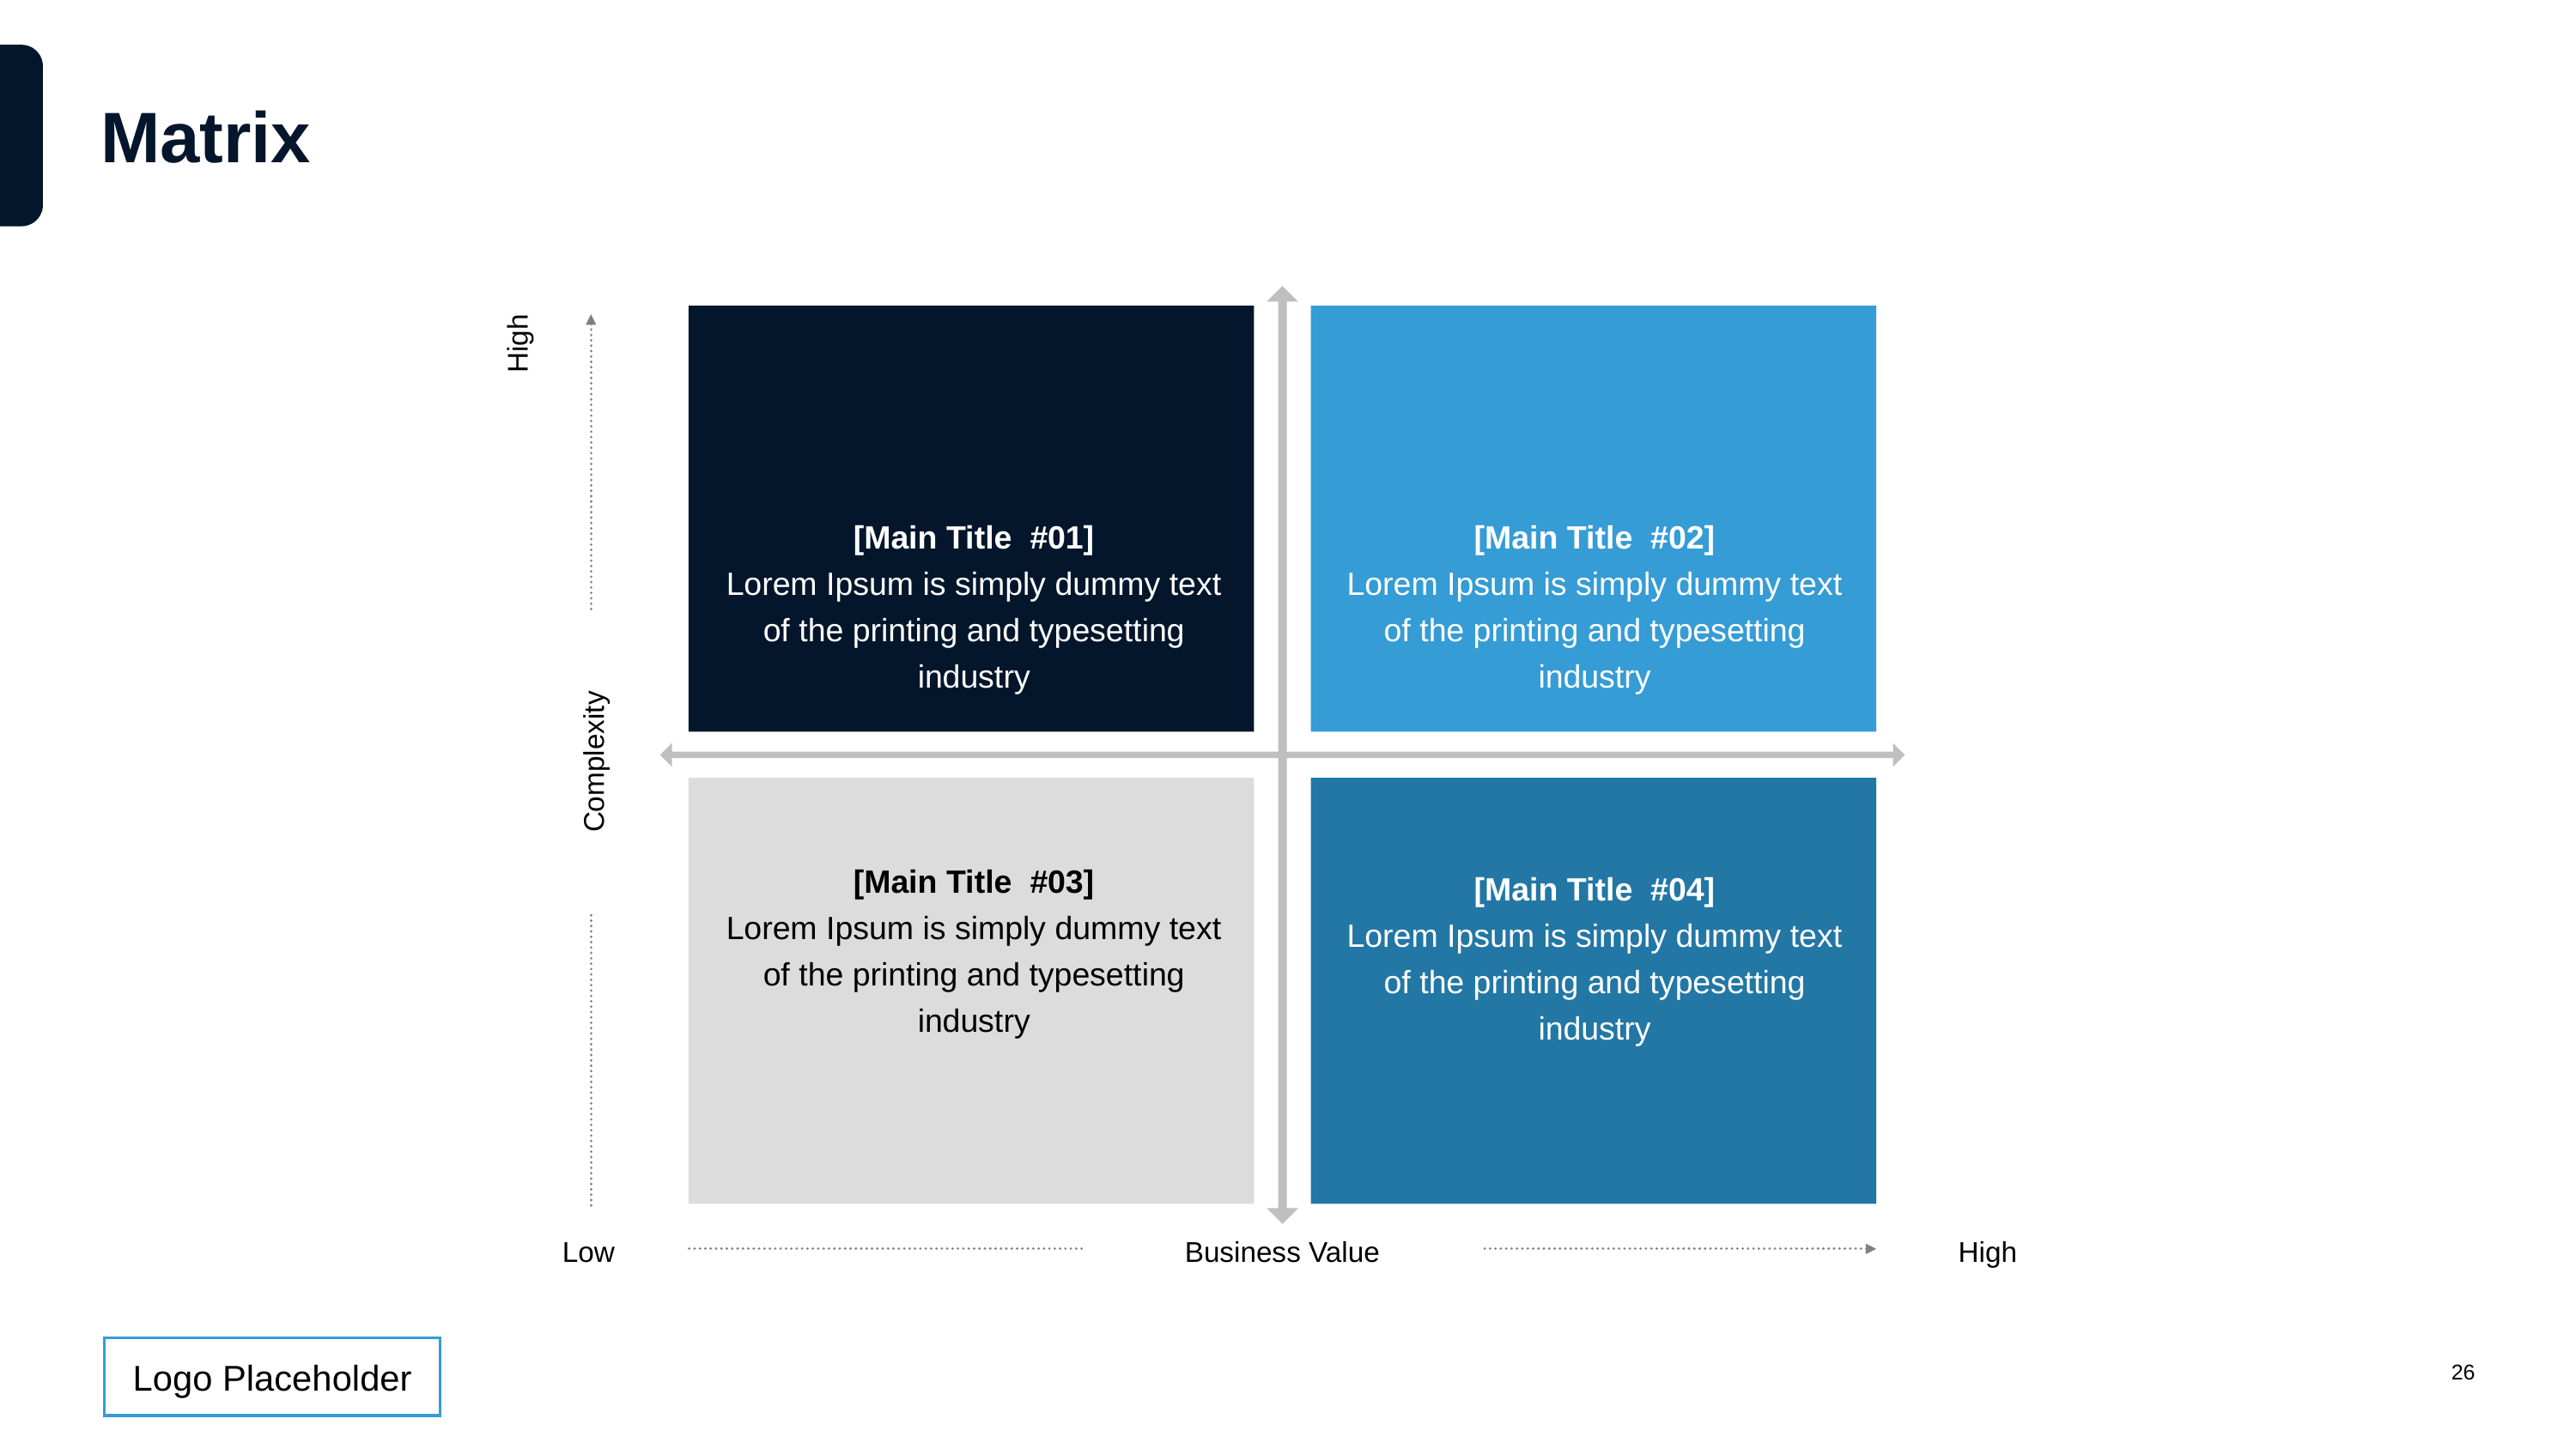

# Matrix

High
[Main Title  #01]
Lorem Ipsum is simply dummy text of the printing and typesetting industry
[Main Title  #02]
Lorem Ipsum is simply dummy text of the printing and typesetting industry
Complexity

[Main Title  #03]
Lorem Ipsum is simply dummy text of the printing and typesetting industry
[Main Title  #04]
Lorem Ipsum is simply dummy text of the printing and typesetting industry
Low
High
Business Value
26